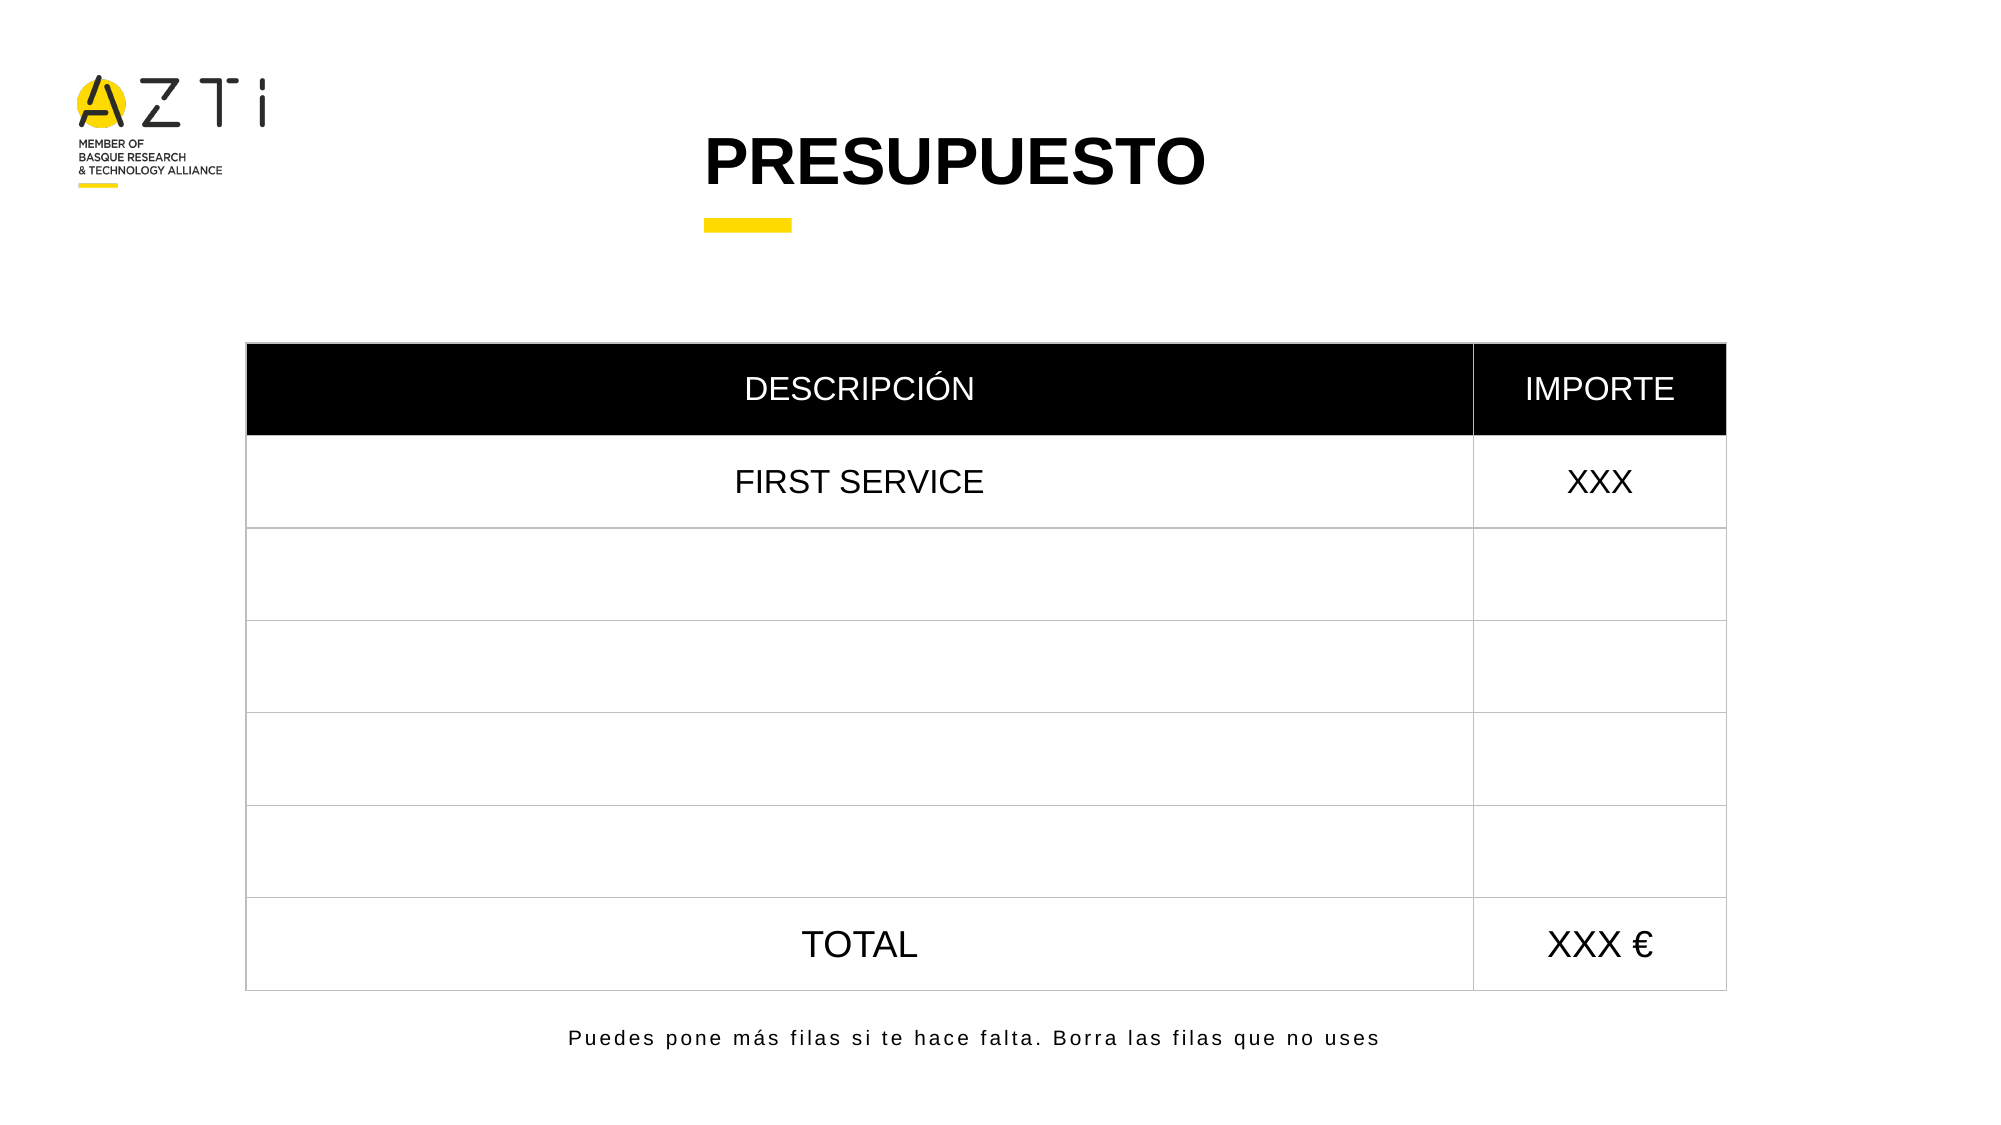

PRESUPUESTO

| DESCRIPCIÓN | IMPORTE |
| --- | --- |
| FIRST SERVICE | XXX |
|  |  |
|  |  |
|  |  |
|  |  |
| TOTAL | XXX € |
Puedes pone más filas si te hace falta. Borra las filas que no uses